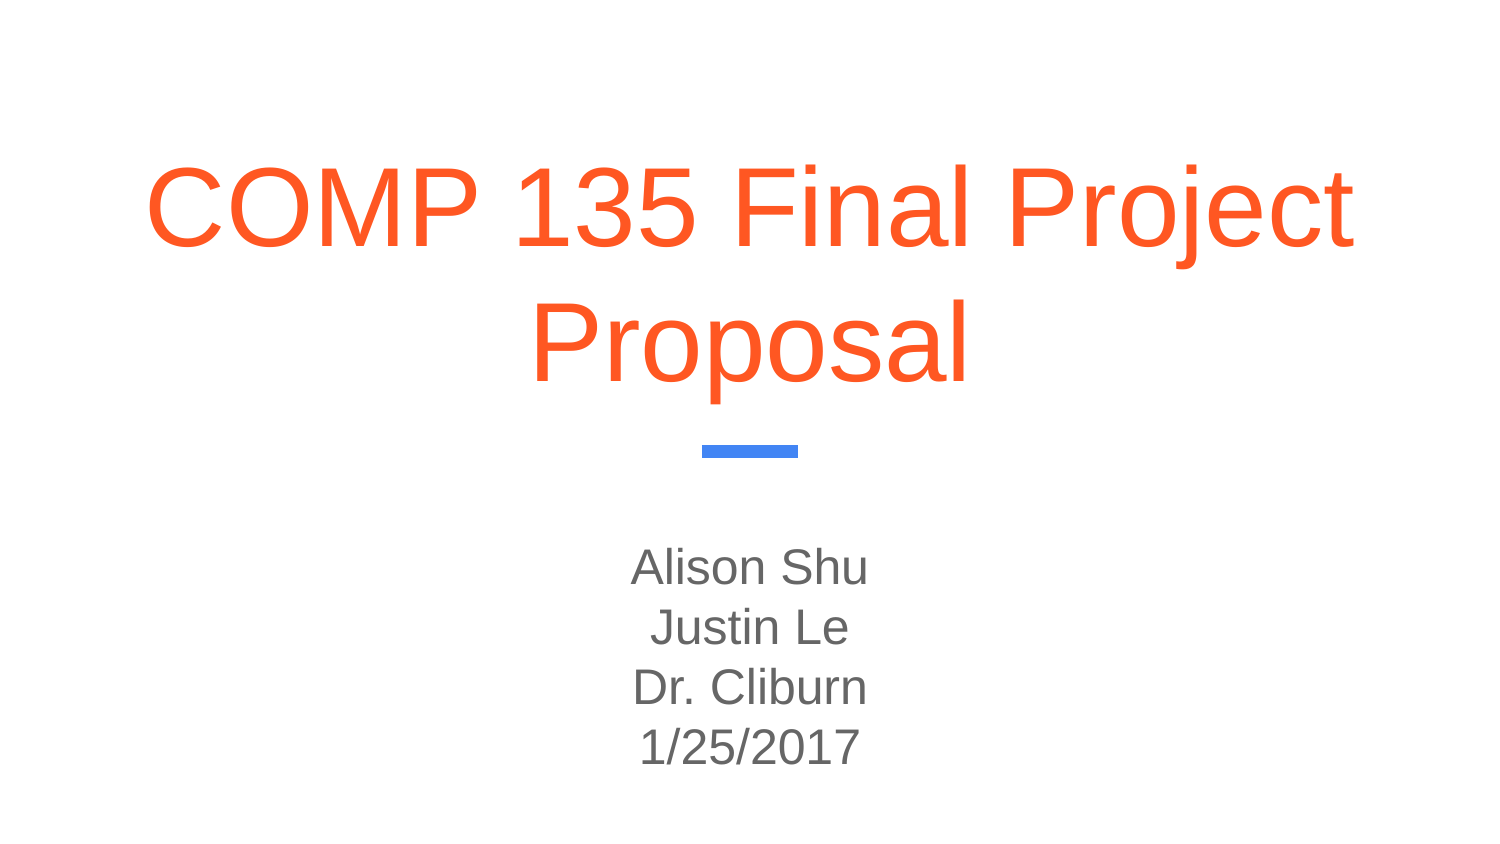

# COMP 135 Final Project Proposal
Alison Shu
Justin Le
Dr. Cliburn
1/25/2017